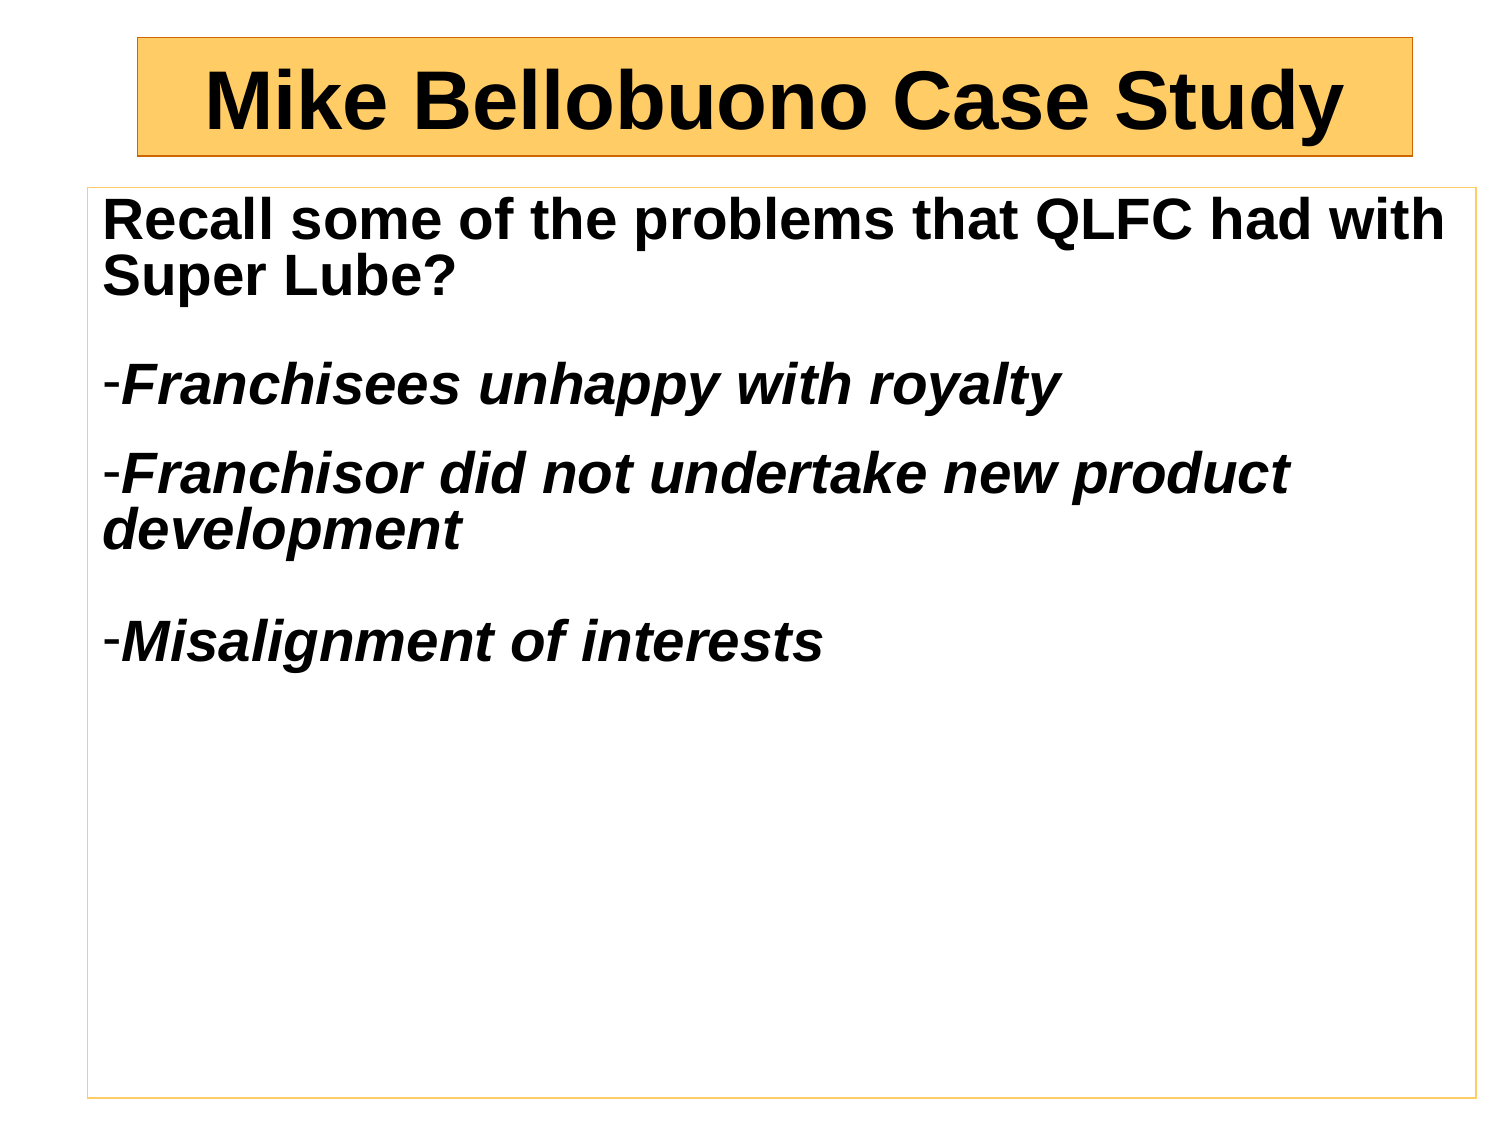

# Mike Bellobuono Case Study
Recall some of the problems that QLFC had with Super Lube?

Franchisees unhappy with royalty

Franchisor did not undertake new product development

Misalignment of interests